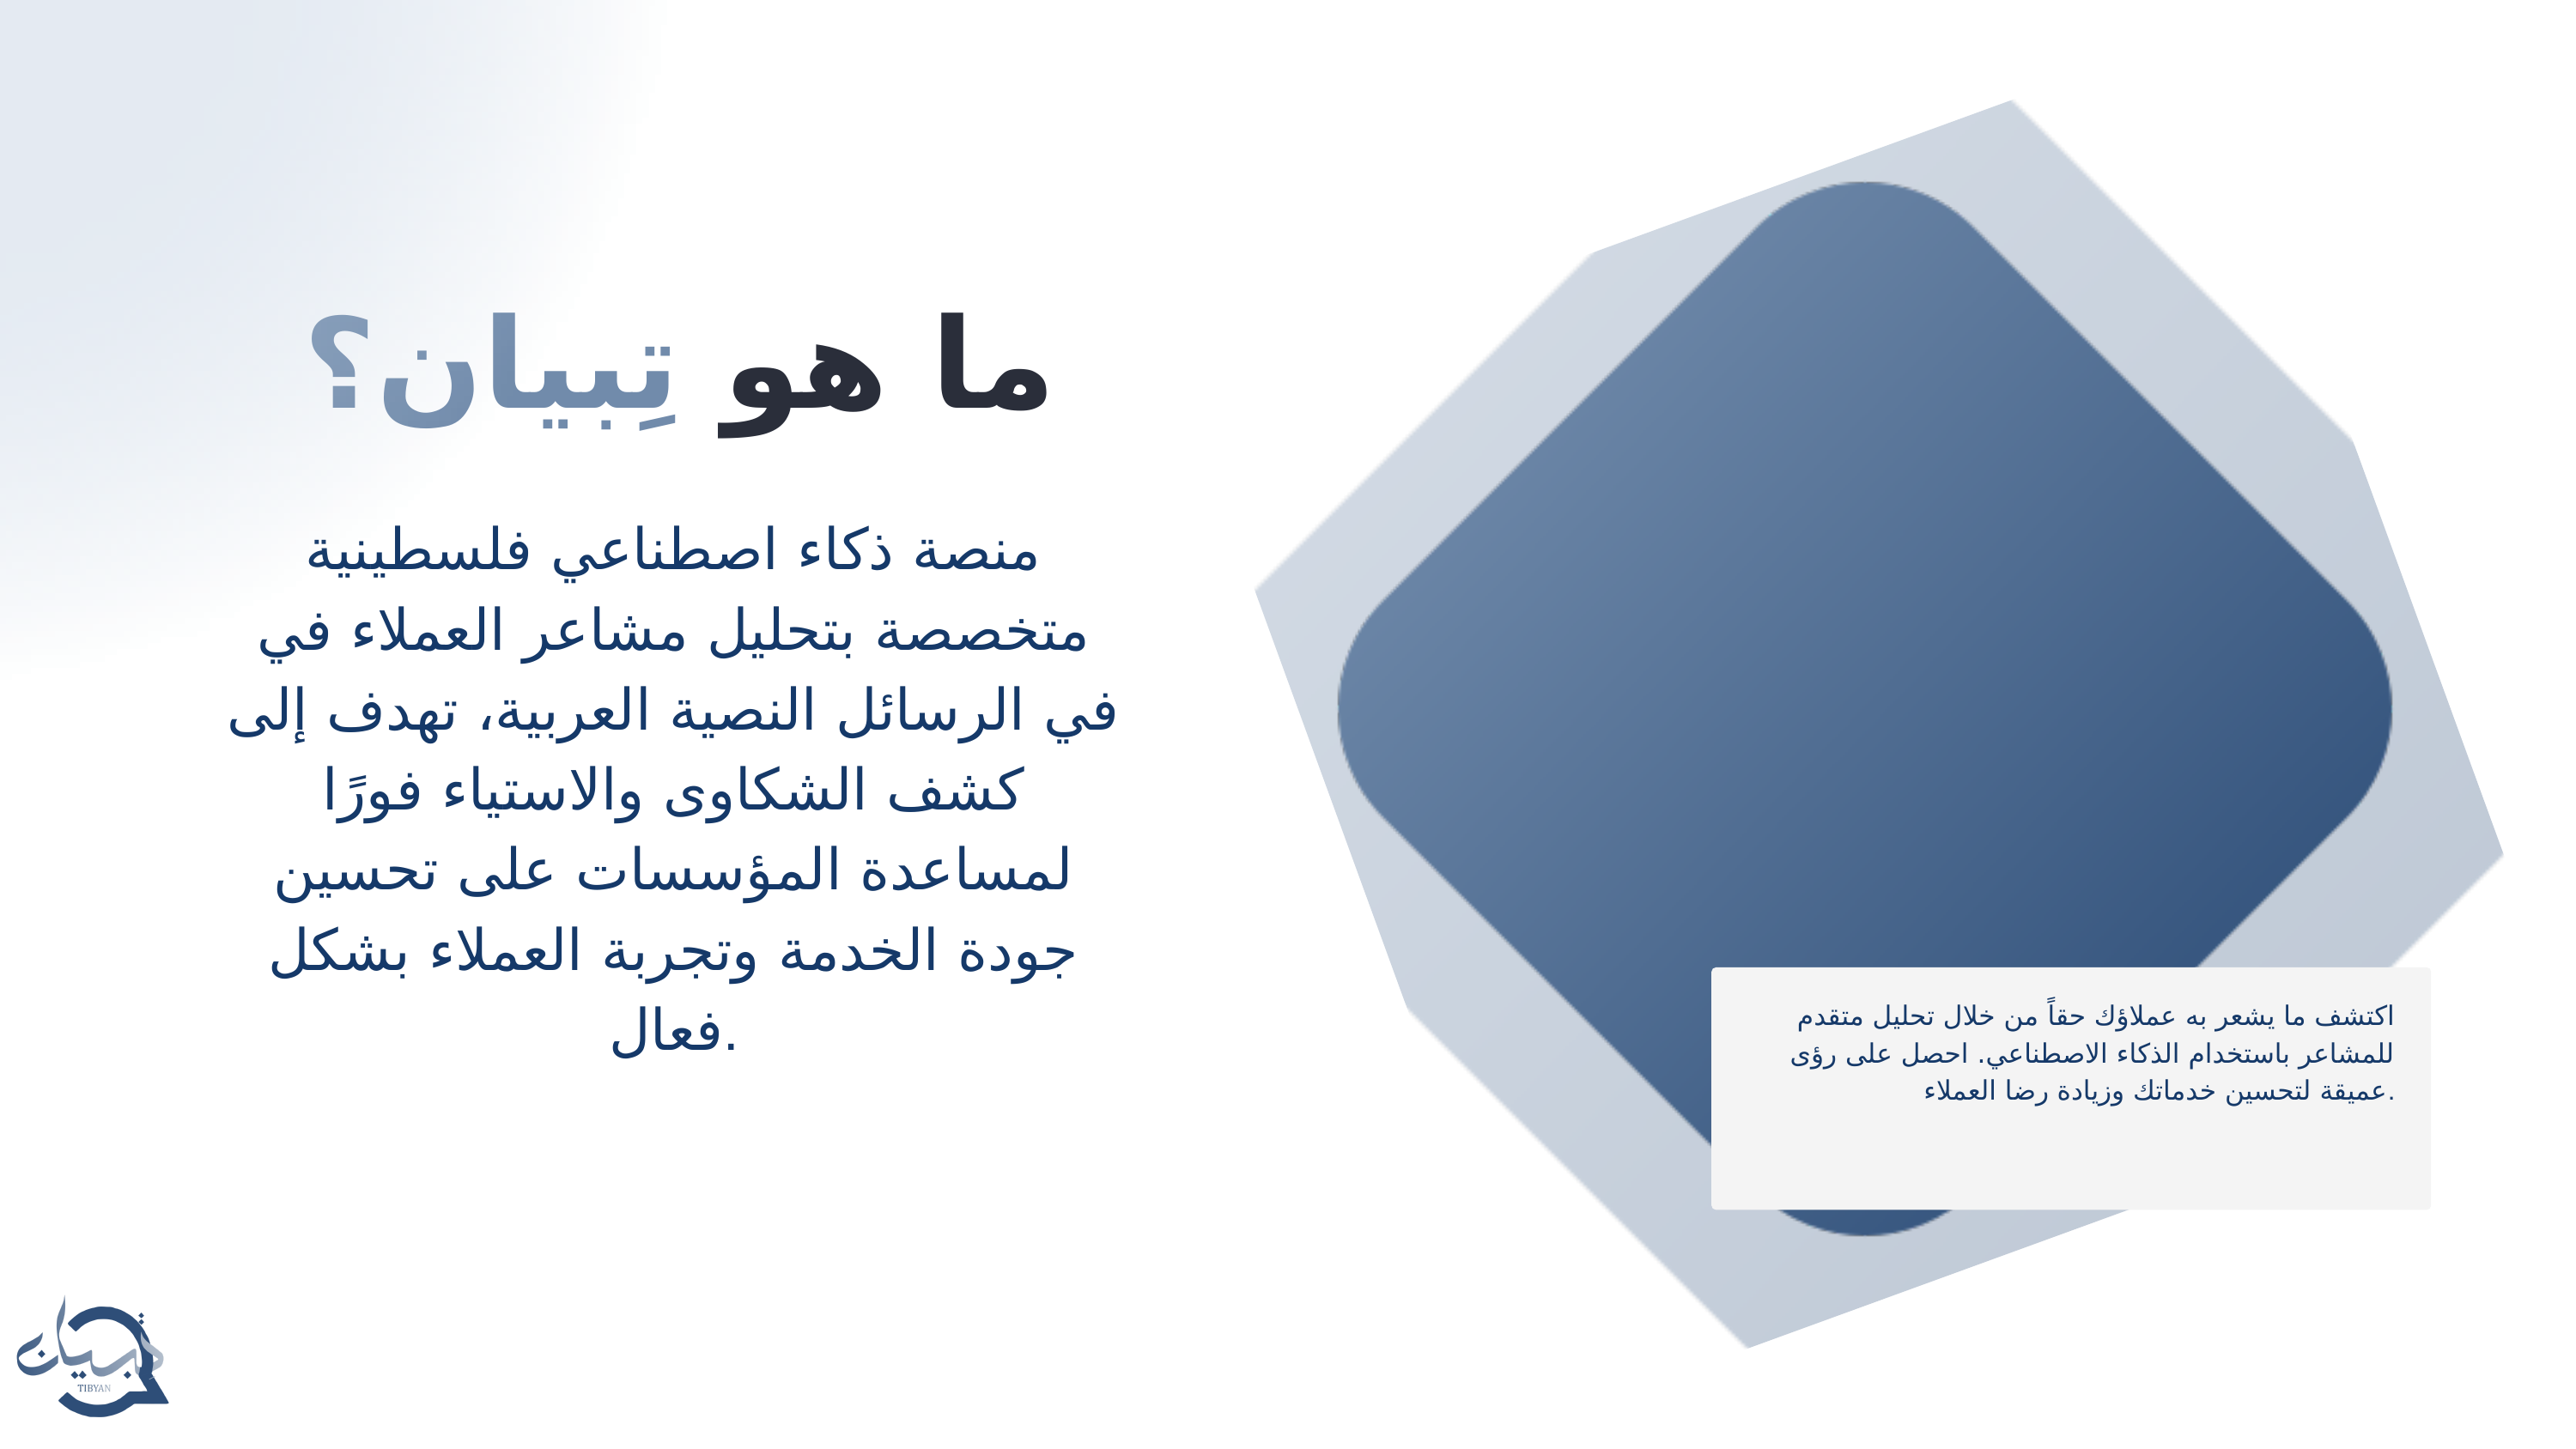

ما هو تِبيان؟
منصة ذكاء اصطناعي فلسطينية متخصصة بتحليل مشاعر العملاء في في الرسائل النصية العربية، تهدف إلى كشف الشكاوى والاستياء فورًا لمساعدة المؤسسات على تحسين جودة الخدمة وتجربة العملاء بشكل فعال.

اكتشف ما يشعر به عملاؤك حقاً من خلال تحليل متقدم للمشاعر باستخدام الذكاء الاصطناعي. احصل على رؤى عميقة لتحسين خدماتك وزيادة رضا العملاء.